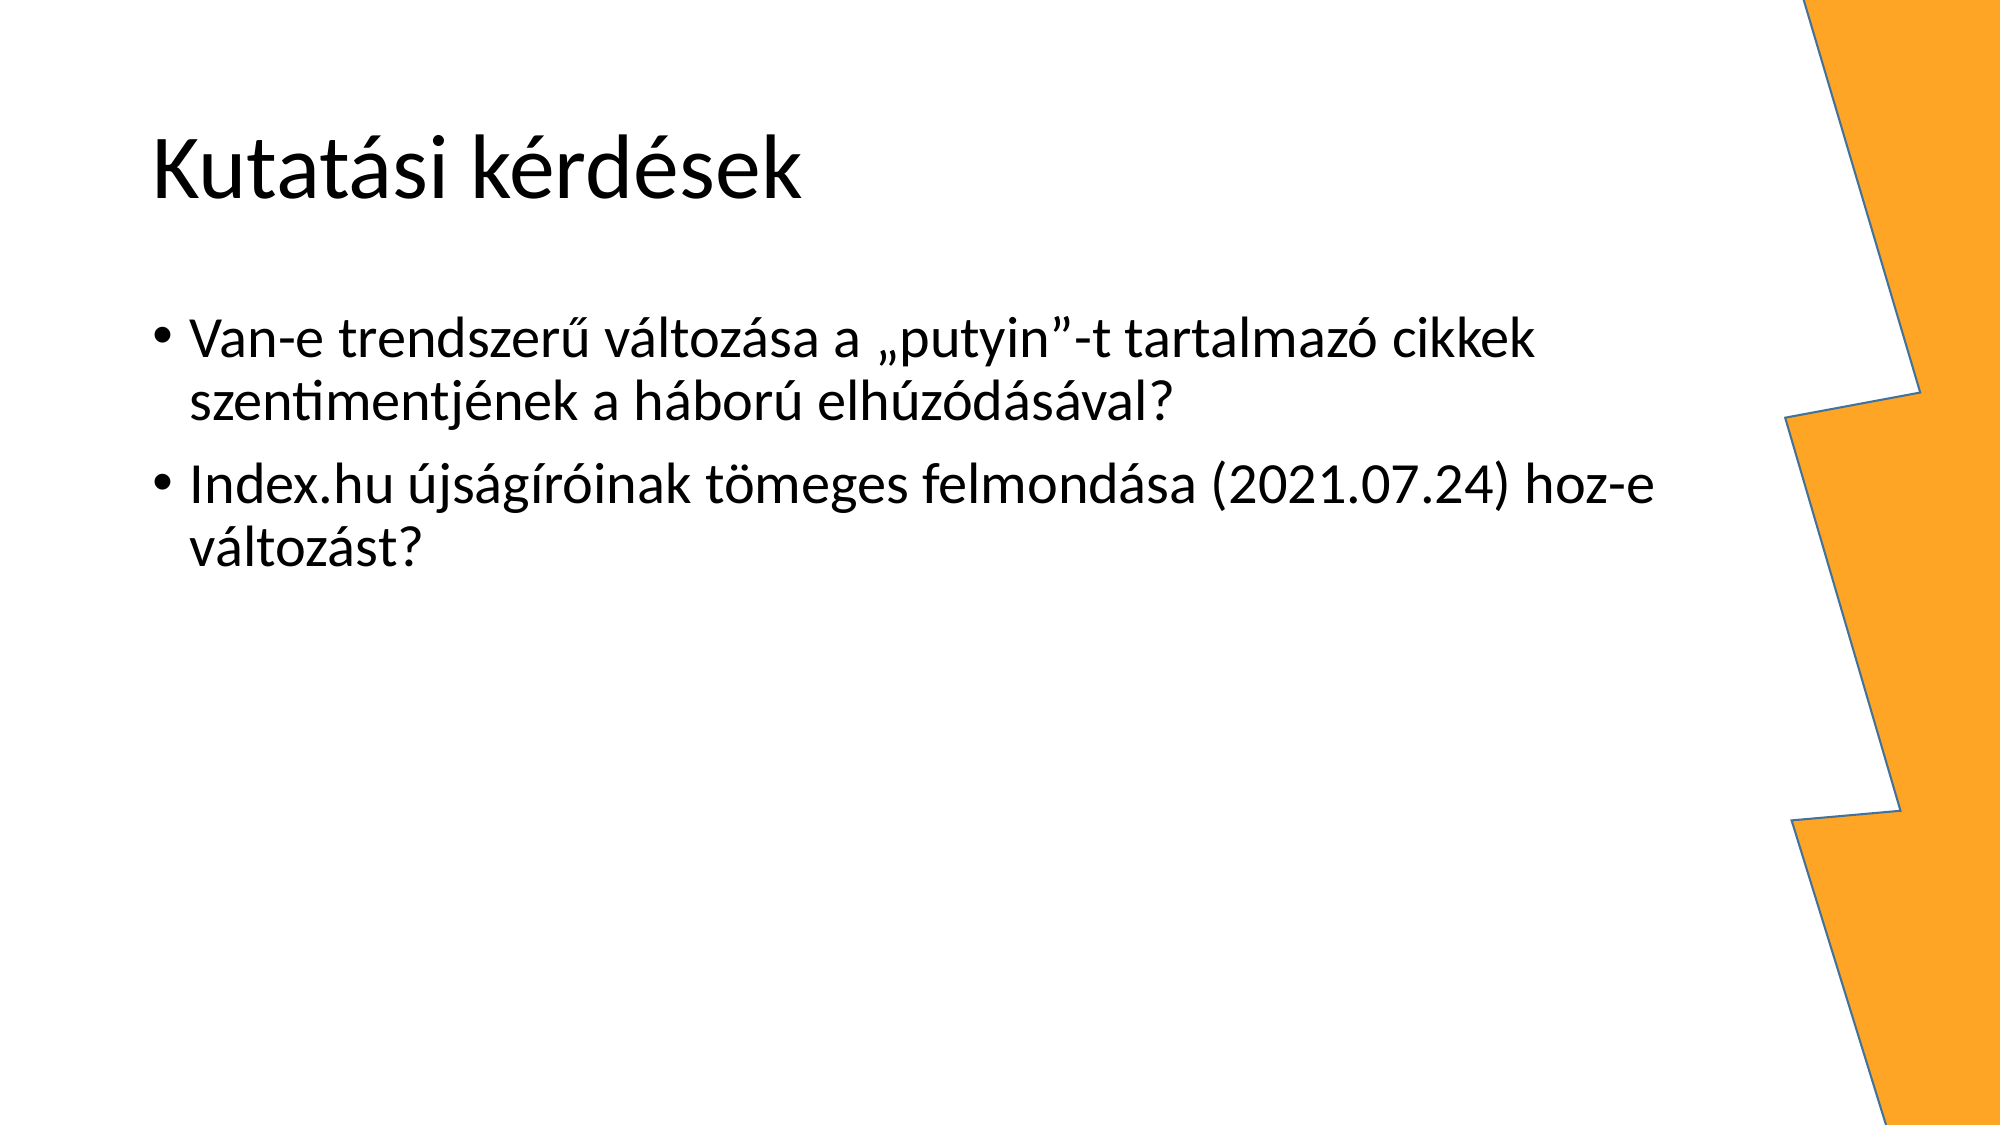

# Kutatási kérdések
Van-e trendszerű változása a „putyin”-t tartalmazó cikkek szentimentjének a háború elhúzódásával?
Index.hu újságíróinak tömeges felmondása (2021.07.24) hoz-e változást?